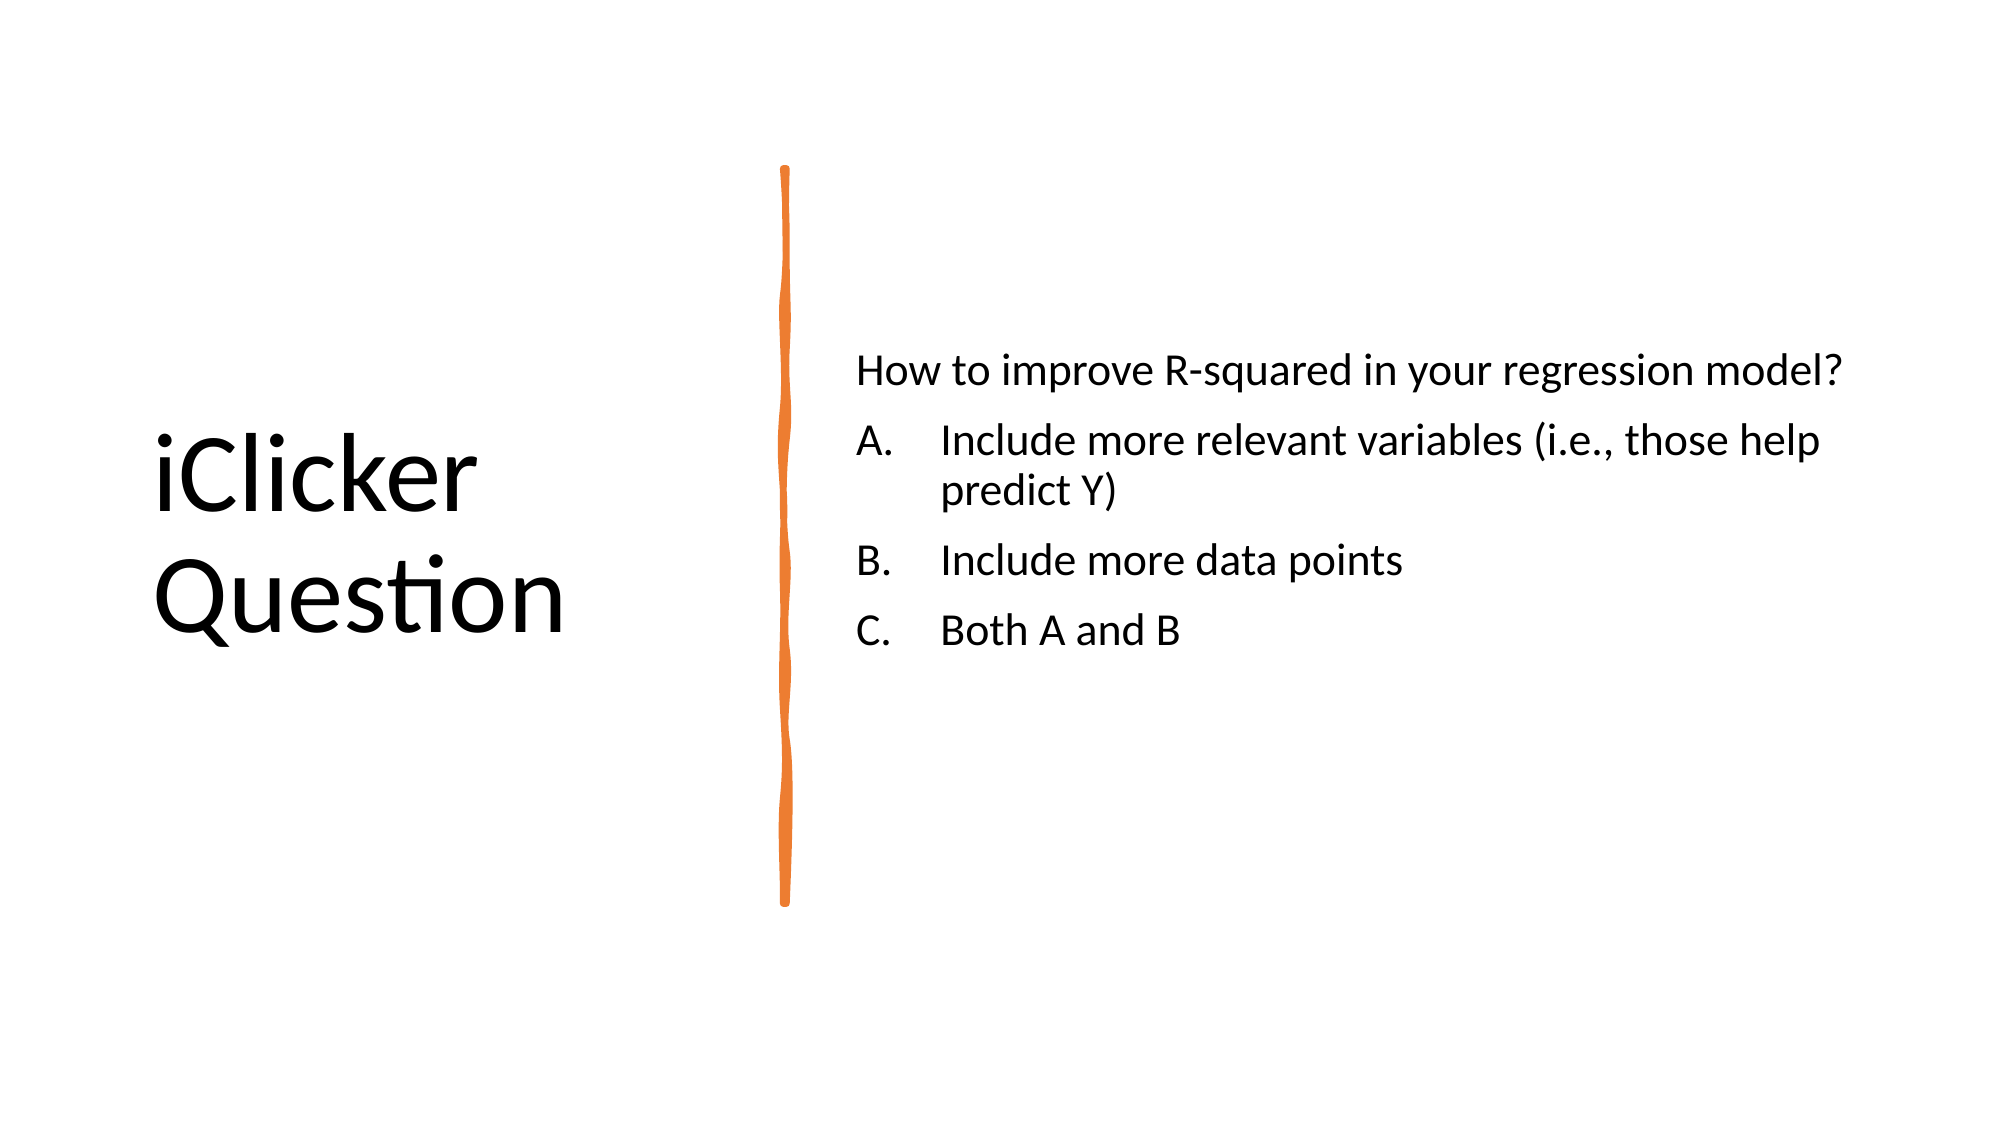

# iClicker Question
How to improve R-squared in your regression model?
Include more relevant variables (i.e., those help predict Y)
Include more data points
Both A and B